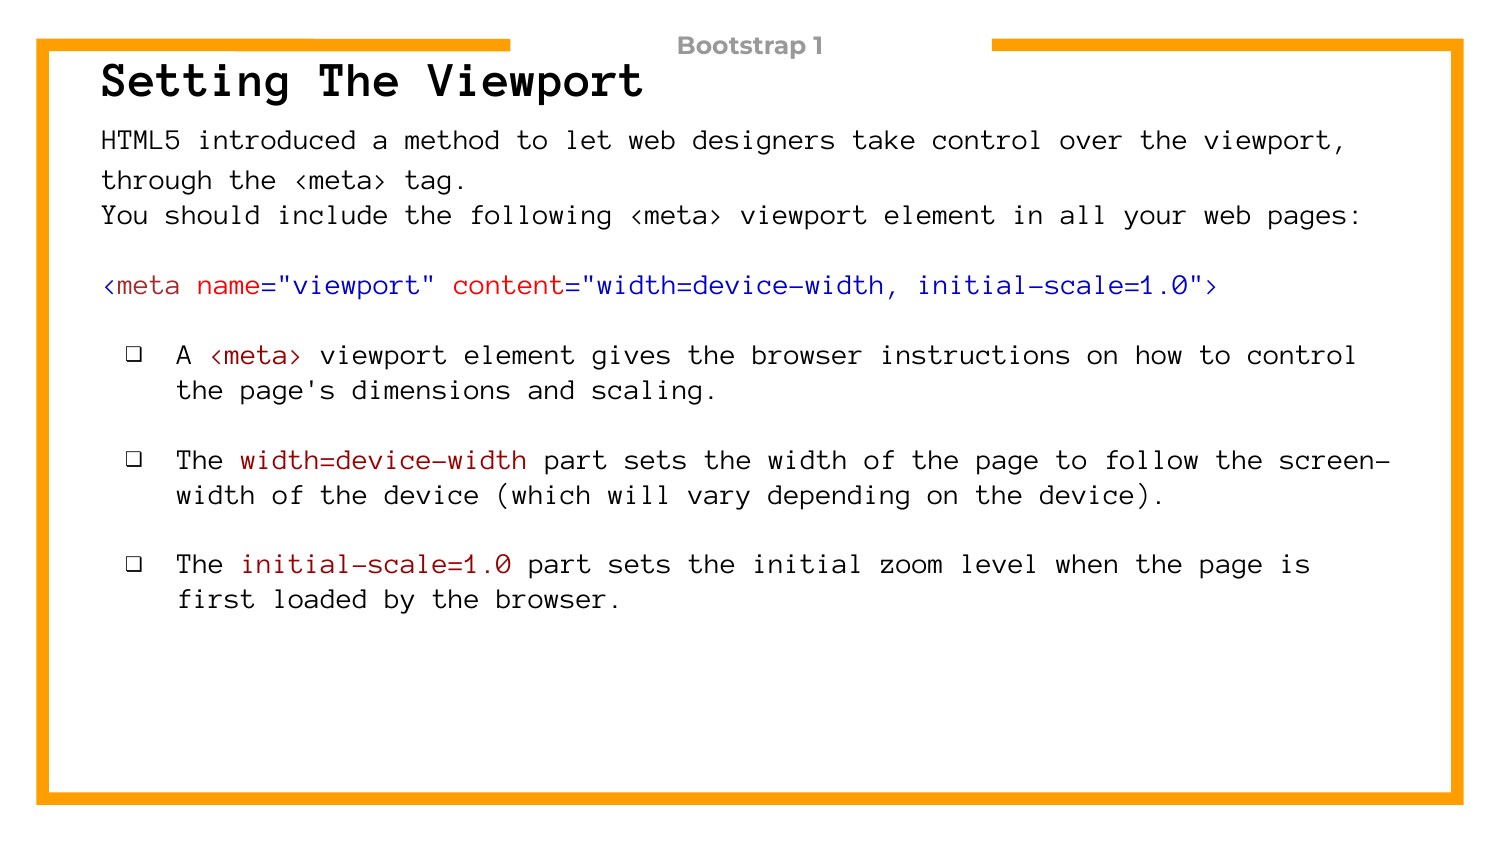

# Bootstrap 1
Setting The Viewport
HTML5 introduced a method to let web designers take control over the viewport, through the <meta> tag.
You should include the following <meta> viewport element in all your web pages:

<meta name="viewport" content="width=device-width, initial-scale=1.0">

A <meta> viewport element gives the browser instructions on how to control the page's dimensions and scaling.

The width=device-width part sets the width of the page to follow the screen-width of the device (which will vary depending on the device).

The initial-scale=1.0 part sets the initial zoom level when the page is first loaded by the browser.